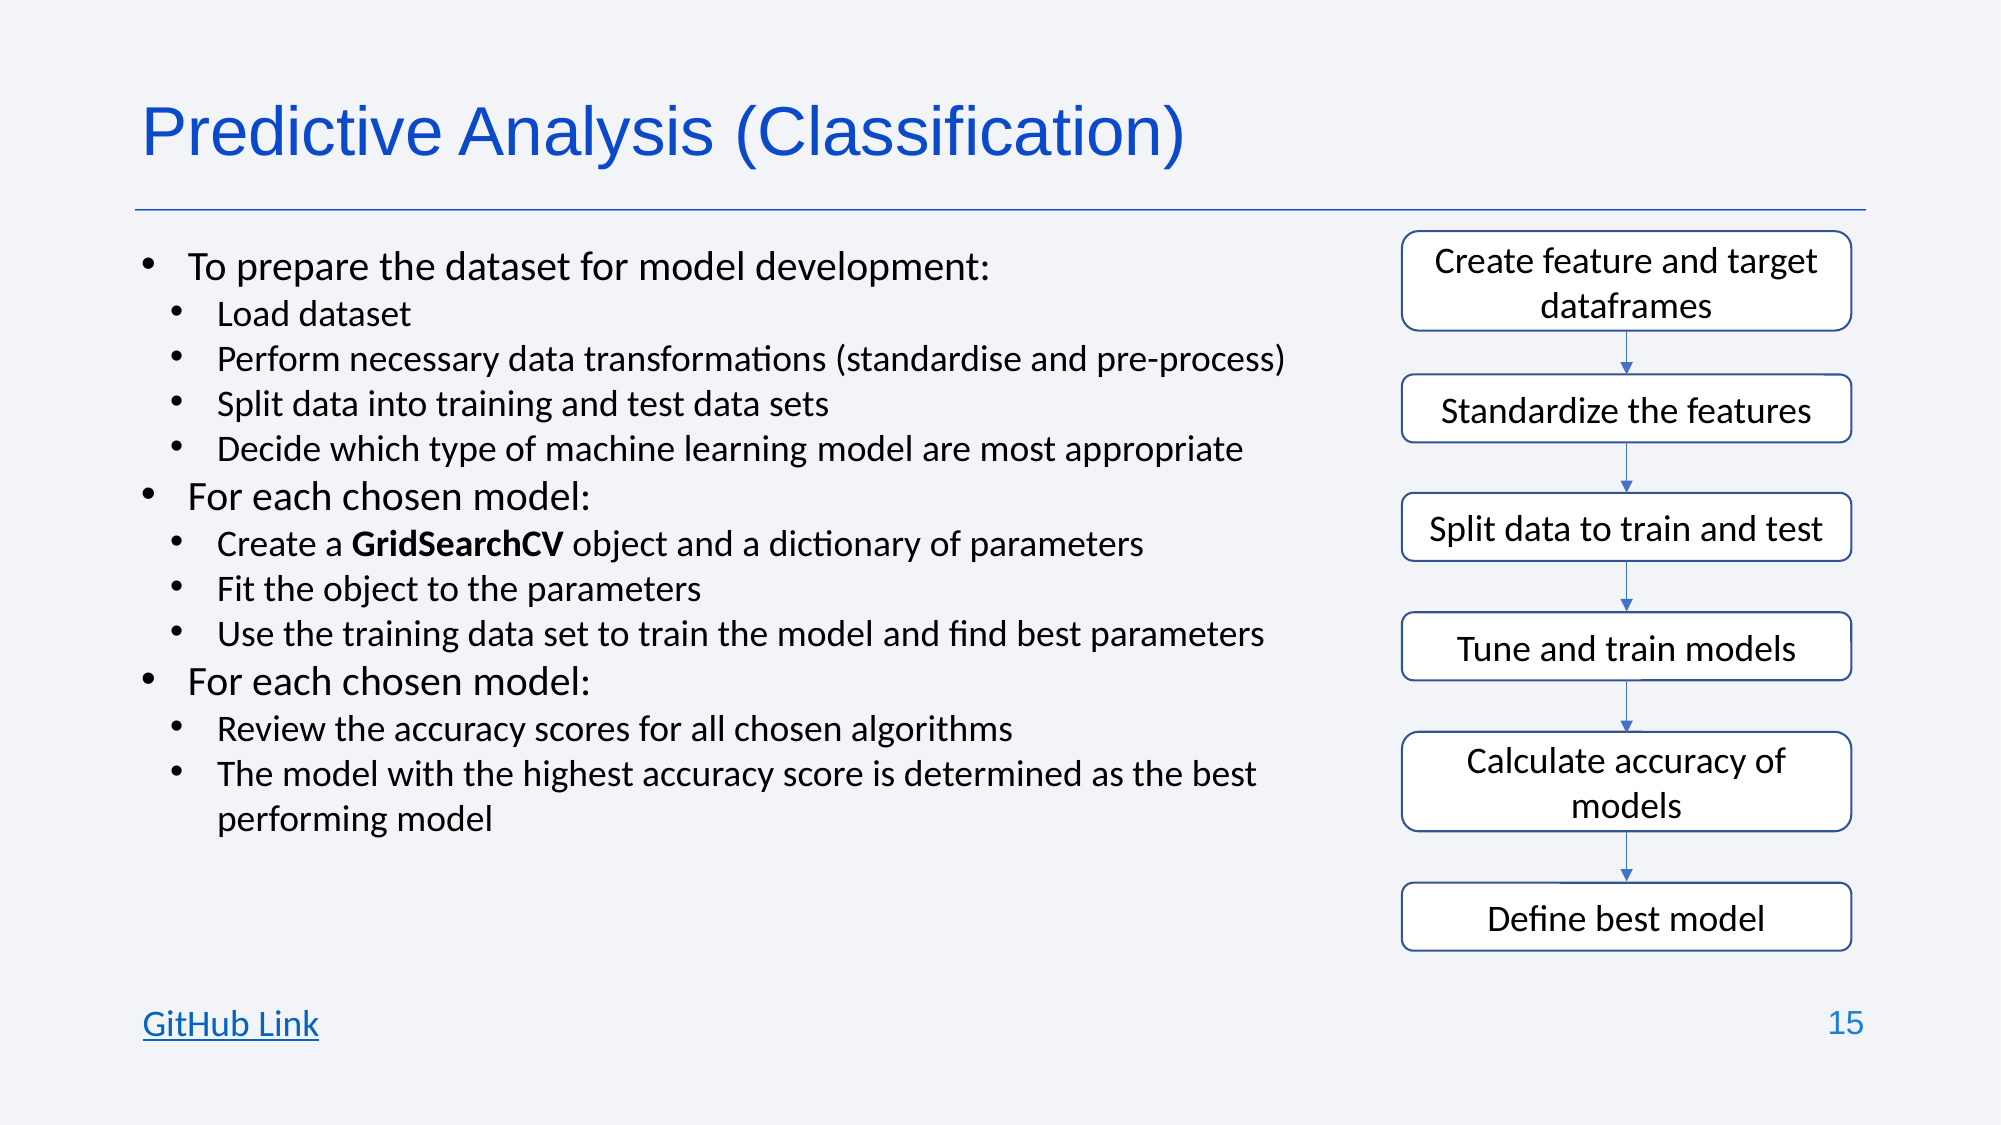

Predictive Analysis (Classification)
To prepare the dataset for model development:
Load dataset
Perform necessary data transformations (standardise and pre-process)
Split data into training and test data sets
Decide which type of machine learning model are most appropriate
For each chosen model:
Create a GridSearchCV object and a dictionary of parameters
Fit the object to the parameters
Use the training data set to train the model and find best parameters
For each chosen model:
Review the accuracy scores for all chosen algorithms
The model with the highest accuracy score is determined as the best performing model

Create feature and target dataframes
Standardize the features
Split data to train and test
Tune and train models
Calculate accuracy of models
Define best model
15
GitHub Link